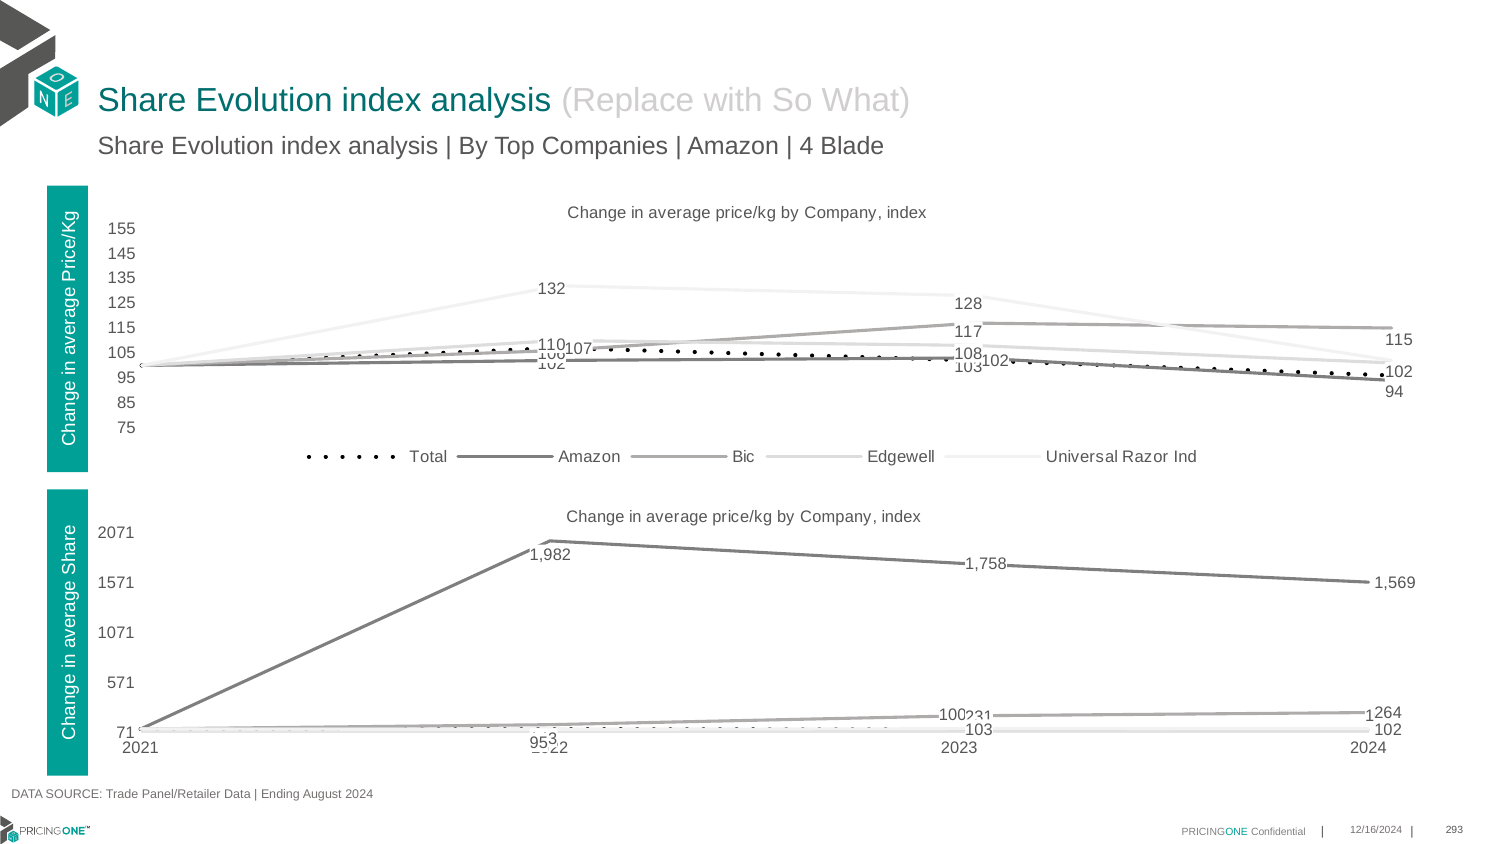

# Share Evolution index analysis (Replace with So What)
Share Evolution index analysis | By Top Companies | Amazon | 4 Blade

### Chart: Change in average price/kg by Company, index

| Category | Total | Amazon | Bic | Edgewell | Universal Razor Ind |
|---|---|---|---|---|---|
| 2021 | 100.0 | 100.0 | 100.0 | 100.0 | 100.0 |
| 2022 | 107.0 | 102.0 | 106.0 | 110.0 | 132.0 |
| 2023 | 102.0 | 103.0 | 117.0 | 108.0 | 128.0 |
| 2024 | 96.0 | 94.0 | 115.0 | 101.0 | 102.0 |
Change in average Price/Kg

### Chart: Change in average price/kg by Company, index

| Category | Total | Amazon | Bic | Edgewell | Universal Razor Ind |
|---|---|---|---|---|---|
| 2021 | 100.0 | 100.0 | 100.0 | 100.0 | 100.0 |
| 2022 | 100.0 | 1982.0 | 143.0 | 97.0 | 95.0 |
| 2023 | 100.0 | 1758.0 | 231.0 | 91.0 | 103.0 |
| 2024 | 100.0 | 1569.0 | 264.0 | 89.0 | 102.0 |
Change in average Share
DATA SOURCE: Trade Panel/Retailer Data | Ending August 2024

12/16/2024
293